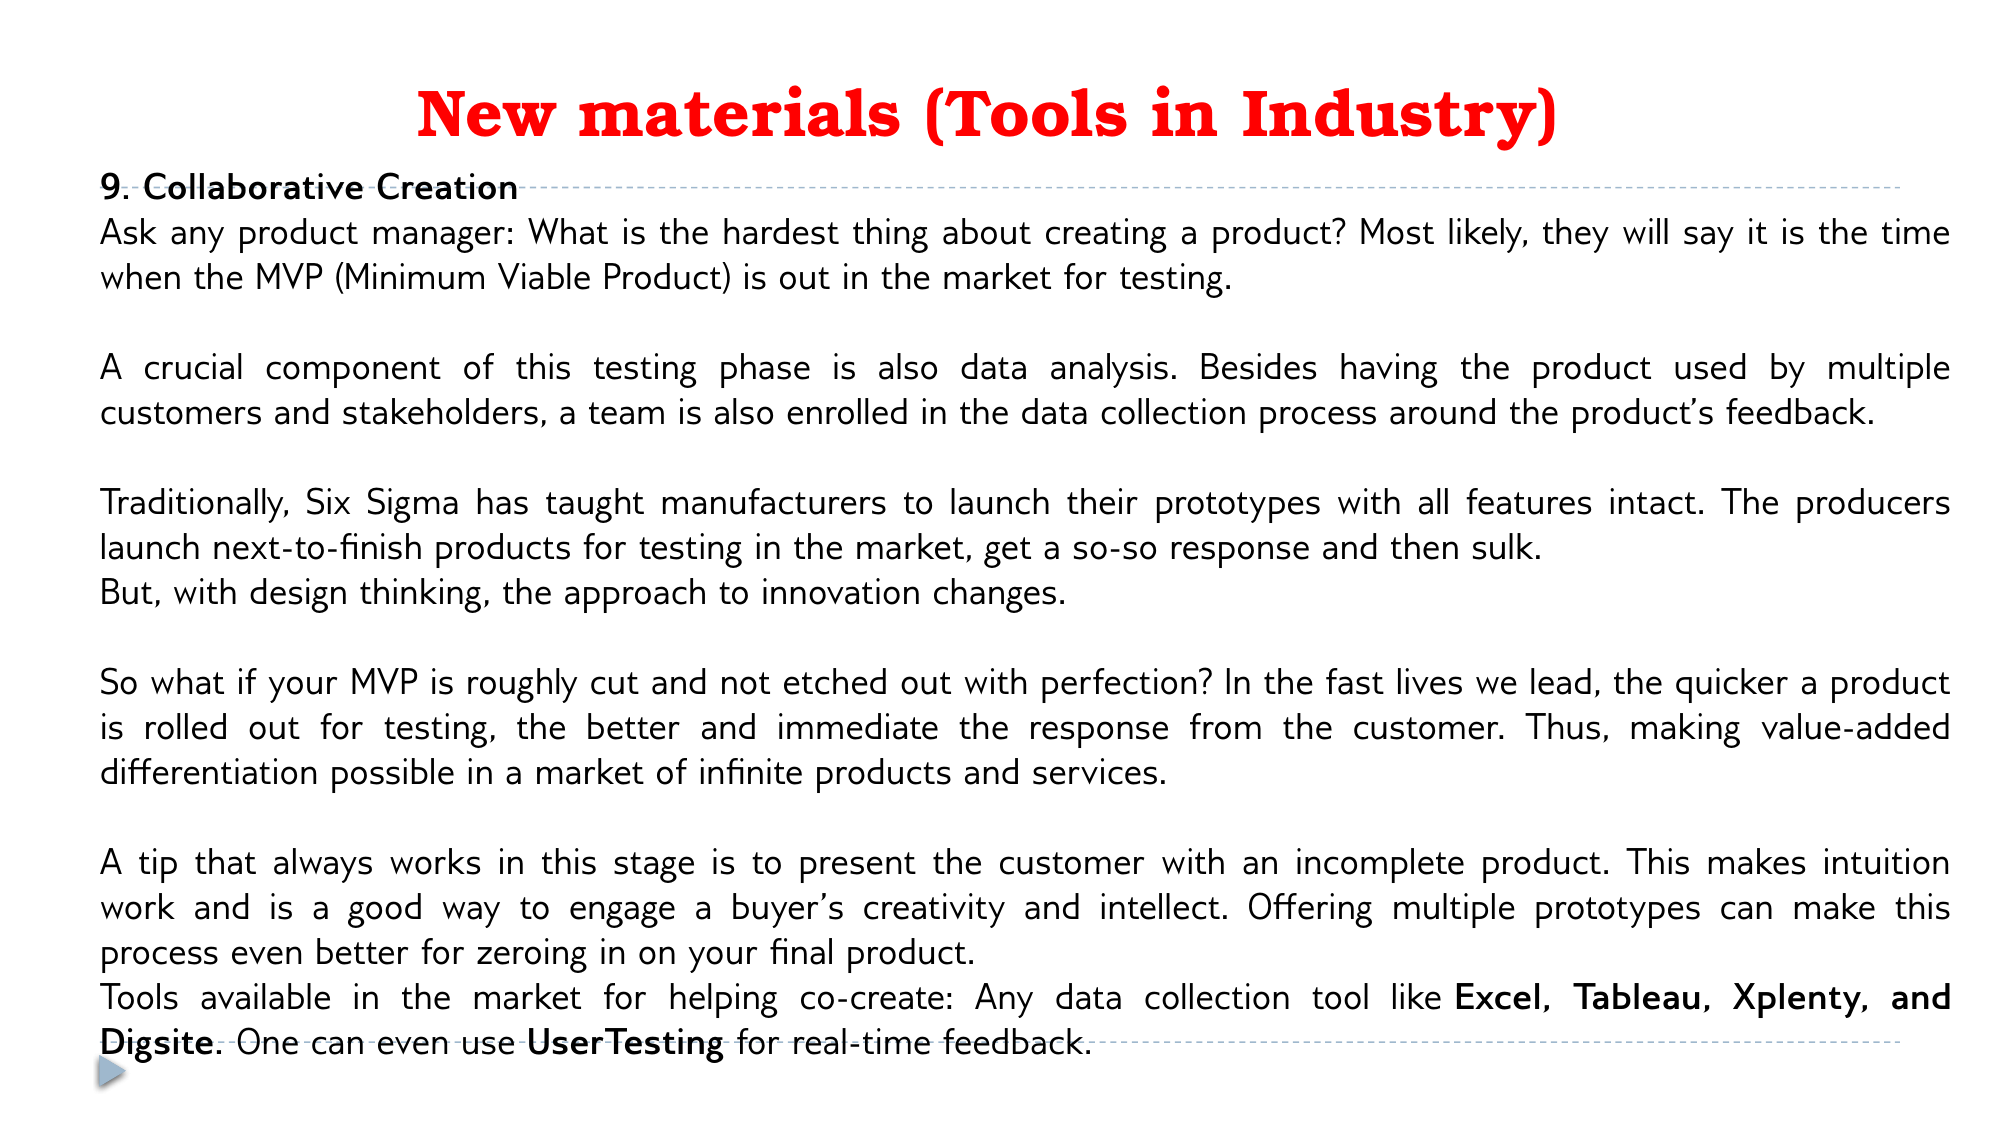

# New materials (Tools in Industry)
9. Collaborative Creation
Ask any product manager: What is the hardest thing about creating a product? Most likely, they will say it is the time when the MVP (Minimum Viable Product) is out in the market for testing.

A crucial component of this testing phase is also data analysis. Besides having the product used by multiple customers and stakeholders, a team is also enrolled in the data collection process around the product’s feedback.

Traditionally, Six Sigma has taught manufacturers to launch their prototypes with all features intact. The producers launch next-to-finish products for testing in the market, get a so-so response and then sulk.
But, with design thinking, the approach to innovation changes.

So what if your MVP is roughly cut and not etched out with perfection? In the fast lives we lead, the quicker a product is rolled out for testing, the better and immediate the response from the customer. Thus, making value-added differentiation possible in a market of infinite products and services.

A tip that always works in this stage is to present the customer with an incomplete product. This makes intuition work and is a good way to engage a buyer’s creativity and intellect. Offering multiple prototypes can make this process even better for zeroing in on your final product.
Tools available in the market for helping co-create: Any data collection tool like Excel, Tableau, Xplenty, and Digsite. One can even use UserTesting for real-time feedback.